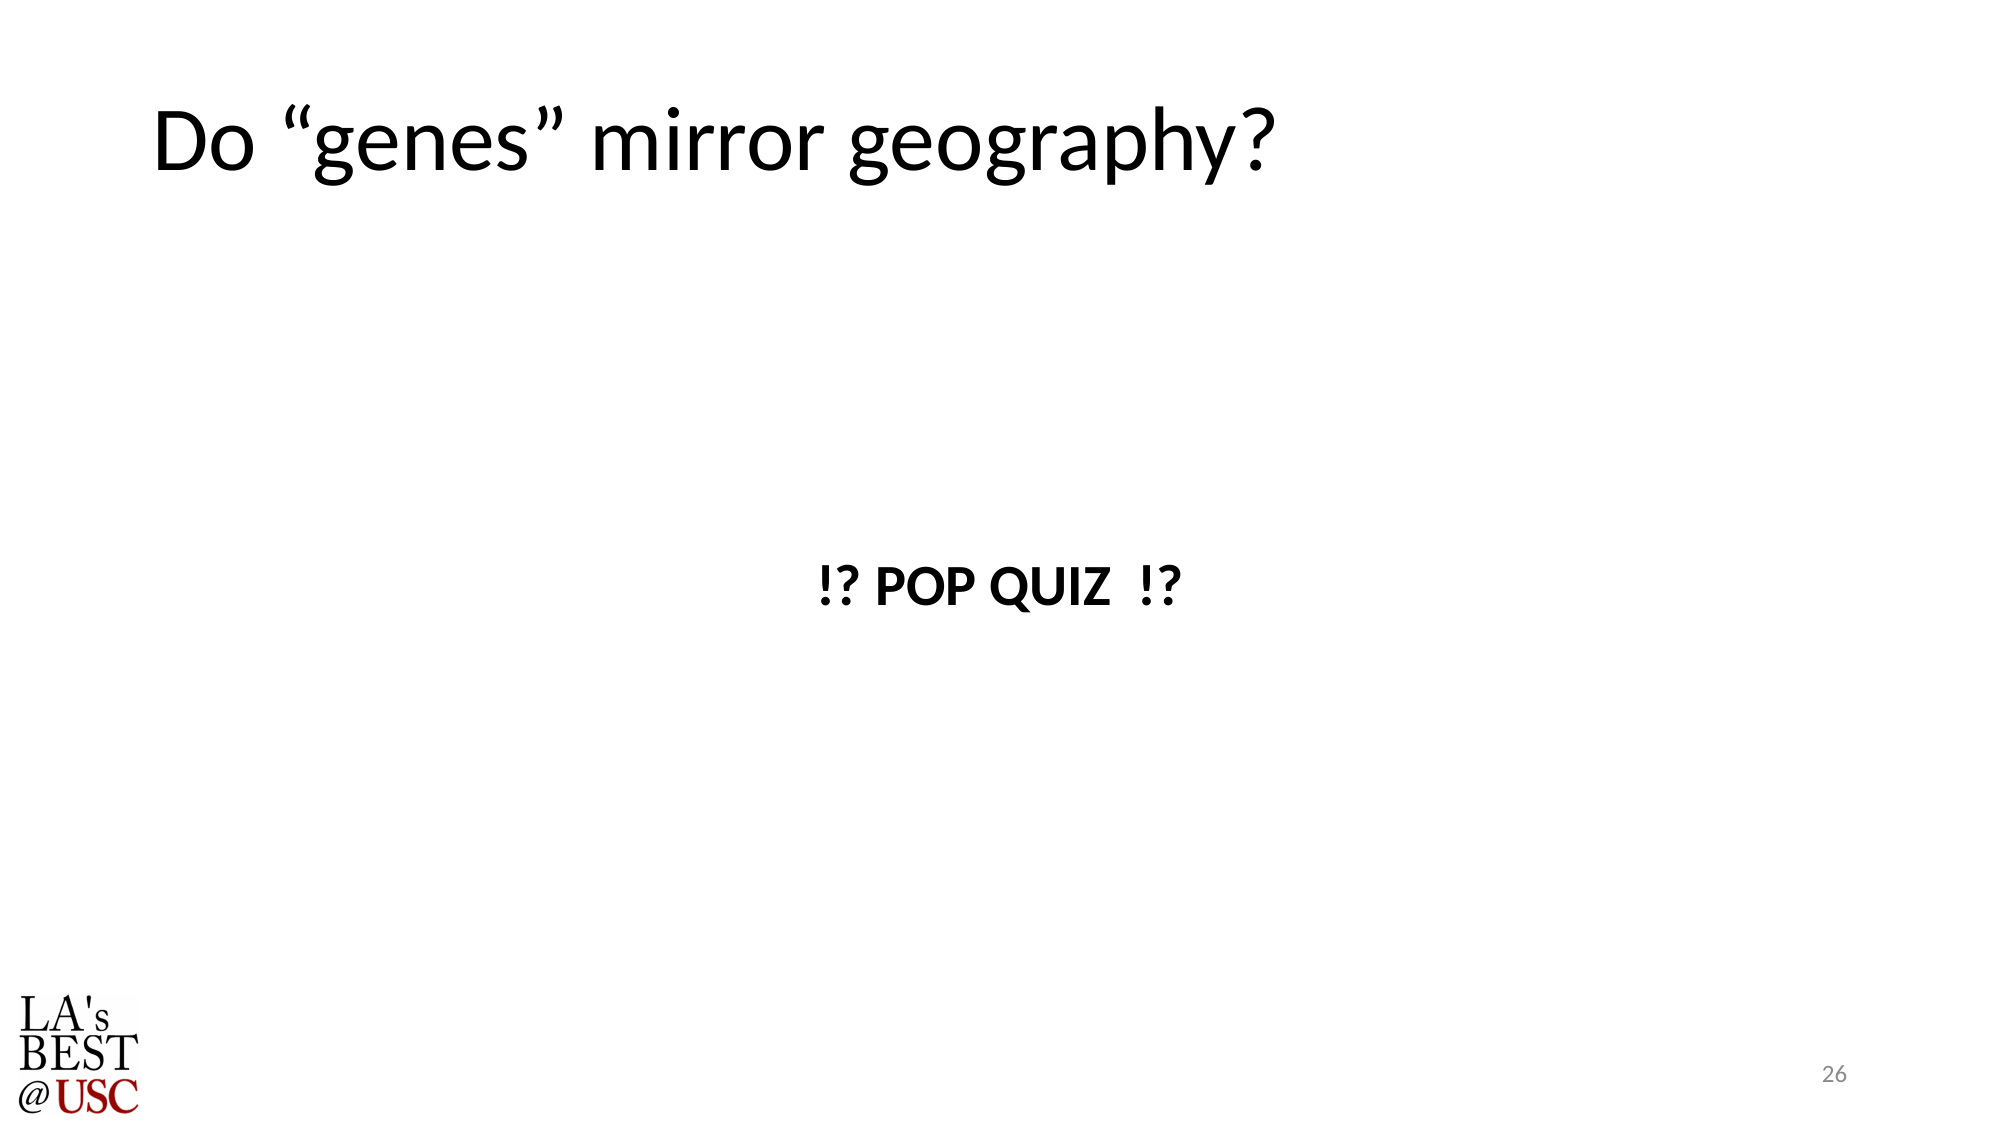

# Do “genes” mirror geography?
!? POP QUIZ  !?

26